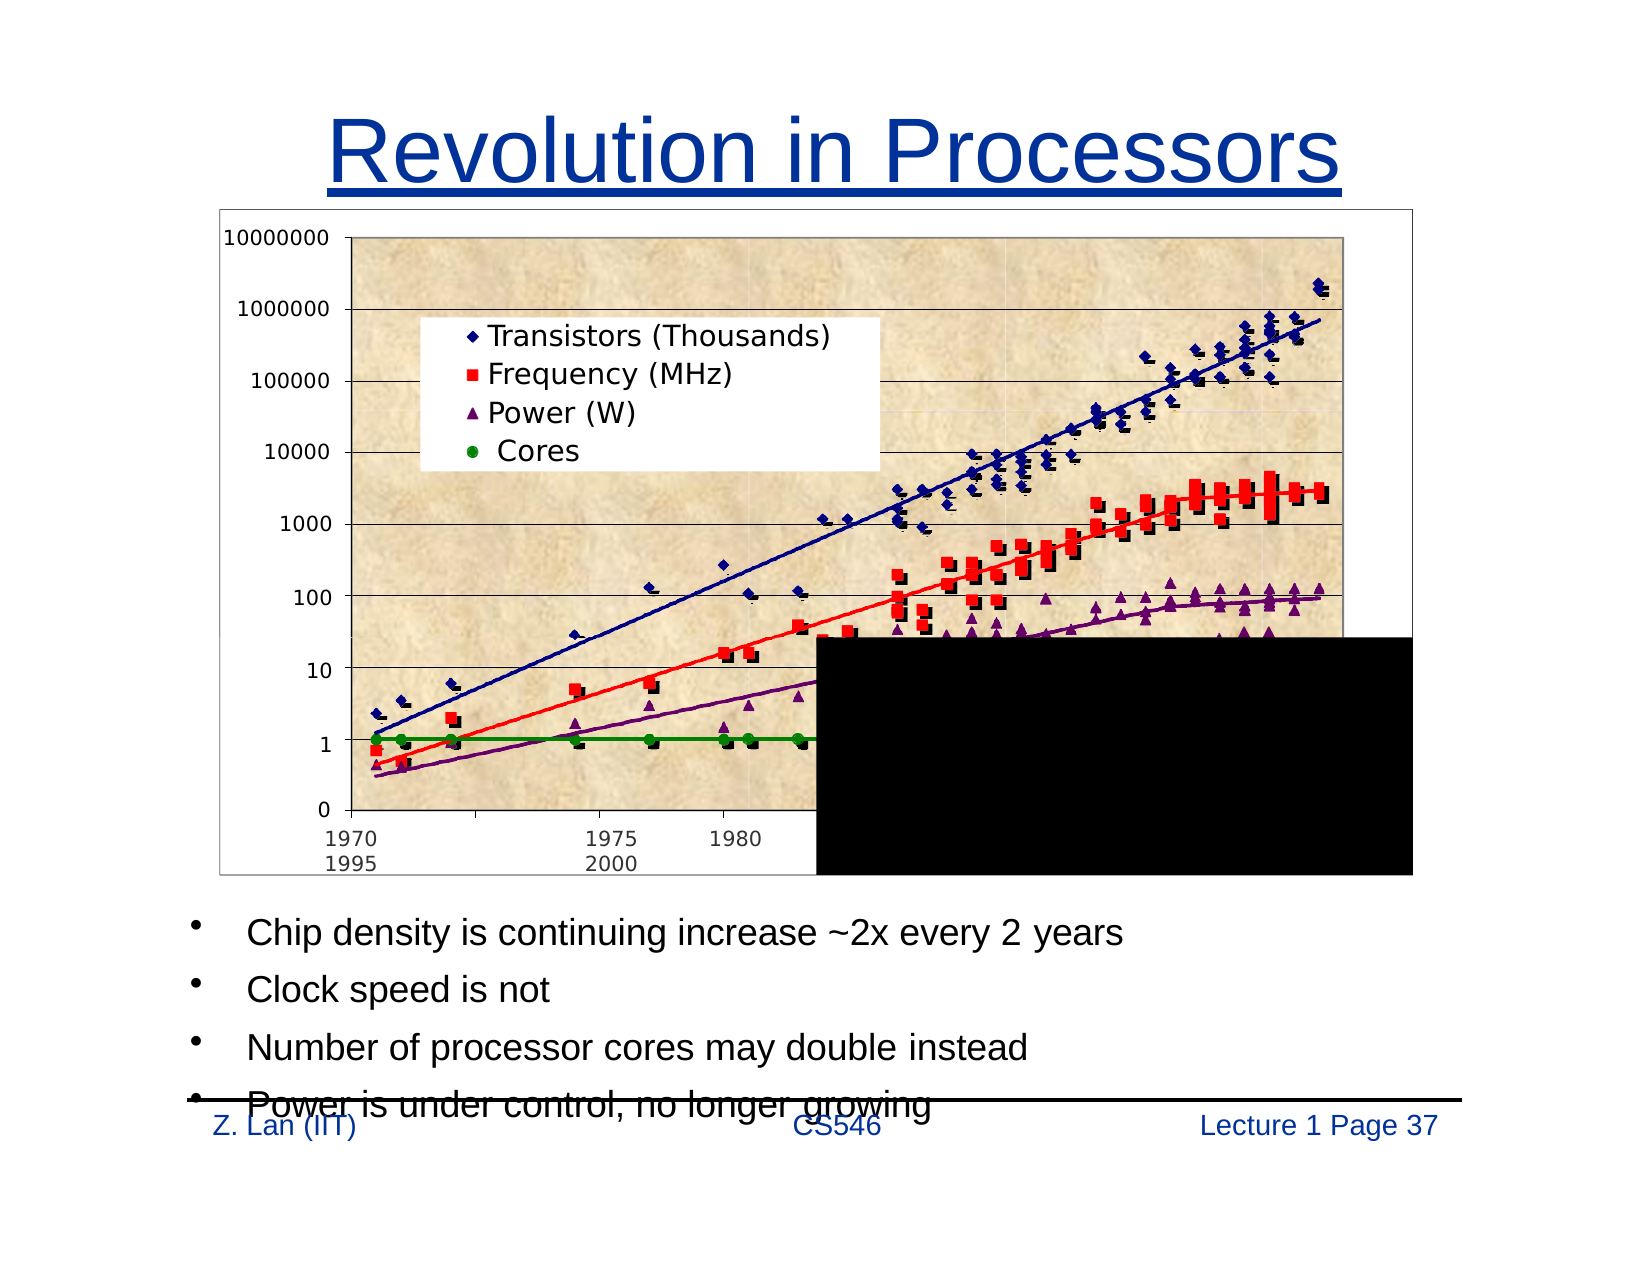

# Revolution in Processors

10000000

1000000

Transistors (Thousands)  Frequency (MHz)
Power (W)  Cores

100000

10000

1000

100

10

1

0
1970	1975	1980	1985	1990	1995	2000

Chip density is continuing increase ~2x every 2 years
Clock speed is not
Number of processor cores may double instead
Power is under control, no longer growing

2005
2010

Z. Lan (IIT)
CS546
Lecture 1 Page 37